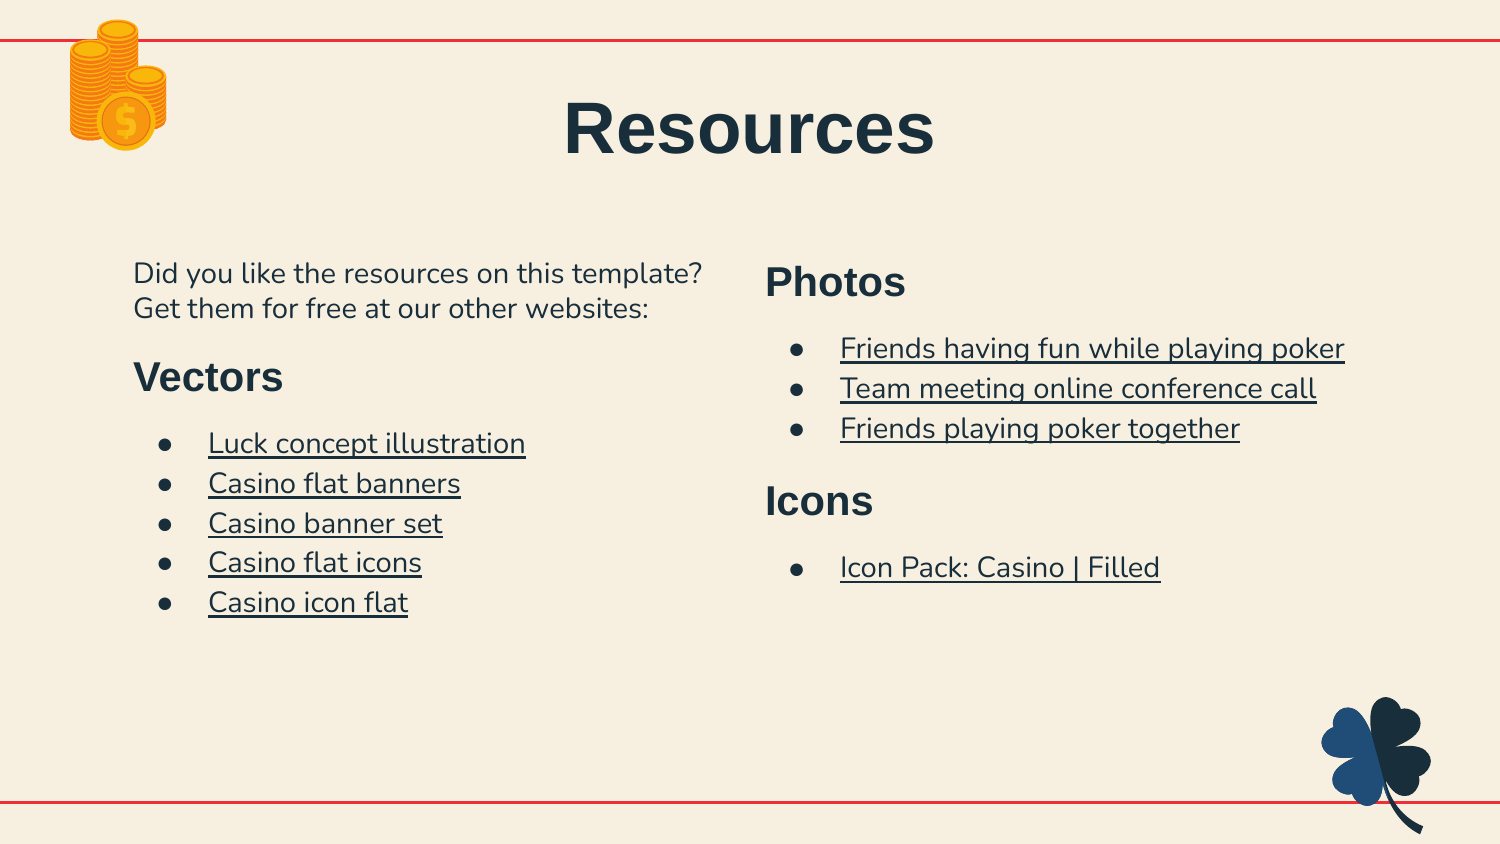

# Resources
Did you like the resources on this template? Get them for free at our other websites:
Vectors
Luck concept illustration
Casino flat banners
Casino banner set
Casino flat icons
Casino icon flat
Photos
Friends having fun while playing poker
Team meeting online conference call
Friends playing poker together
Icons
Icon Pack: Casino | Filled